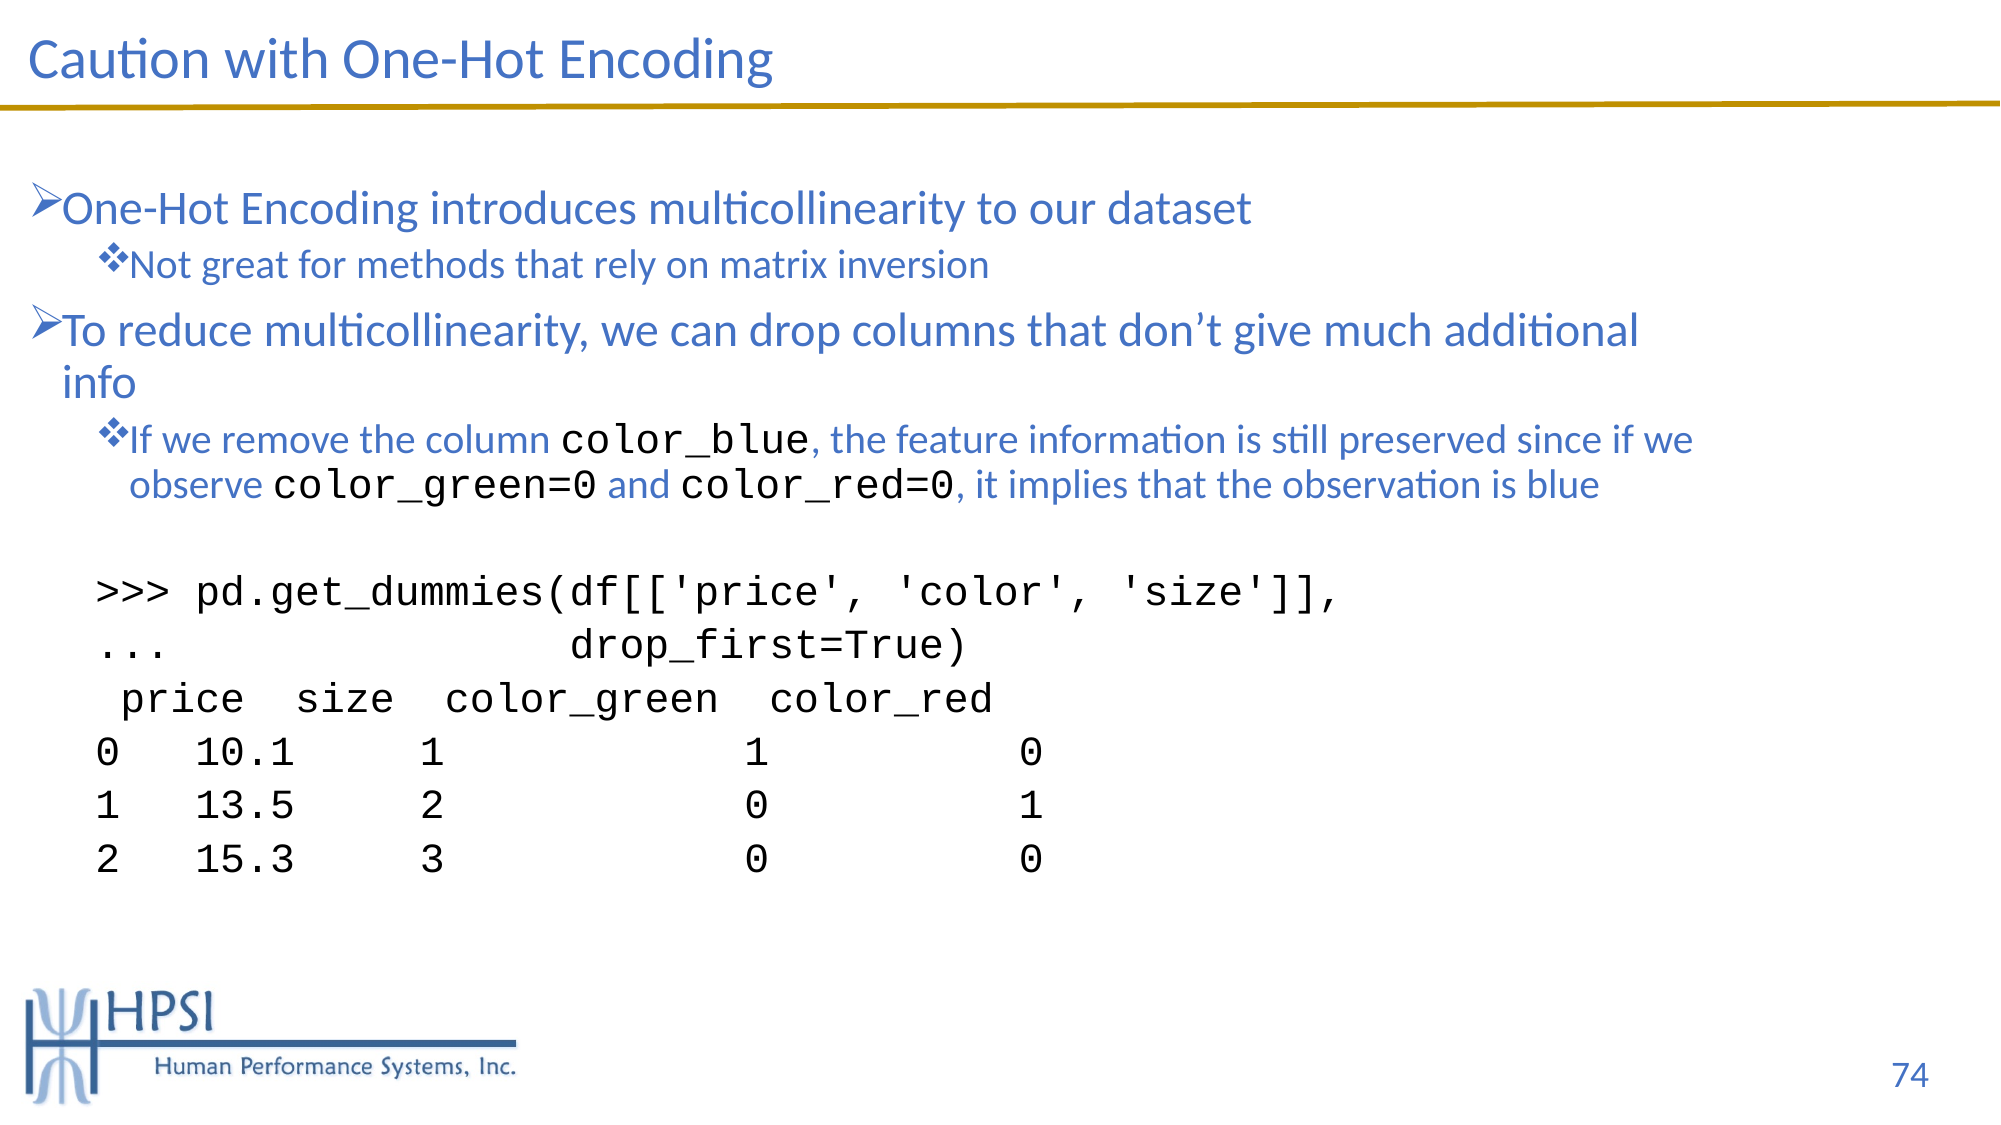

# Caution with One-Hot Encoding
One-Hot Encoding introduces multicollinearity to our dataset
Not great for methods that rely on matrix inversion
To reduce multicollinearity, we can drop columns that don’t give much additional info
If we remove the column color_blue, the feature information is still preserved since if we observe color_green=0 and color_red=0, it implies that the observation is blue

>>> pd.get_dummies(df[['price', 'color', 'size']],
...                drop_first=True)
	 price  size  color_green  color_red
0   10.1     1            1          0
1   13.5     2            0          1
2   15.3     3            0          0
74